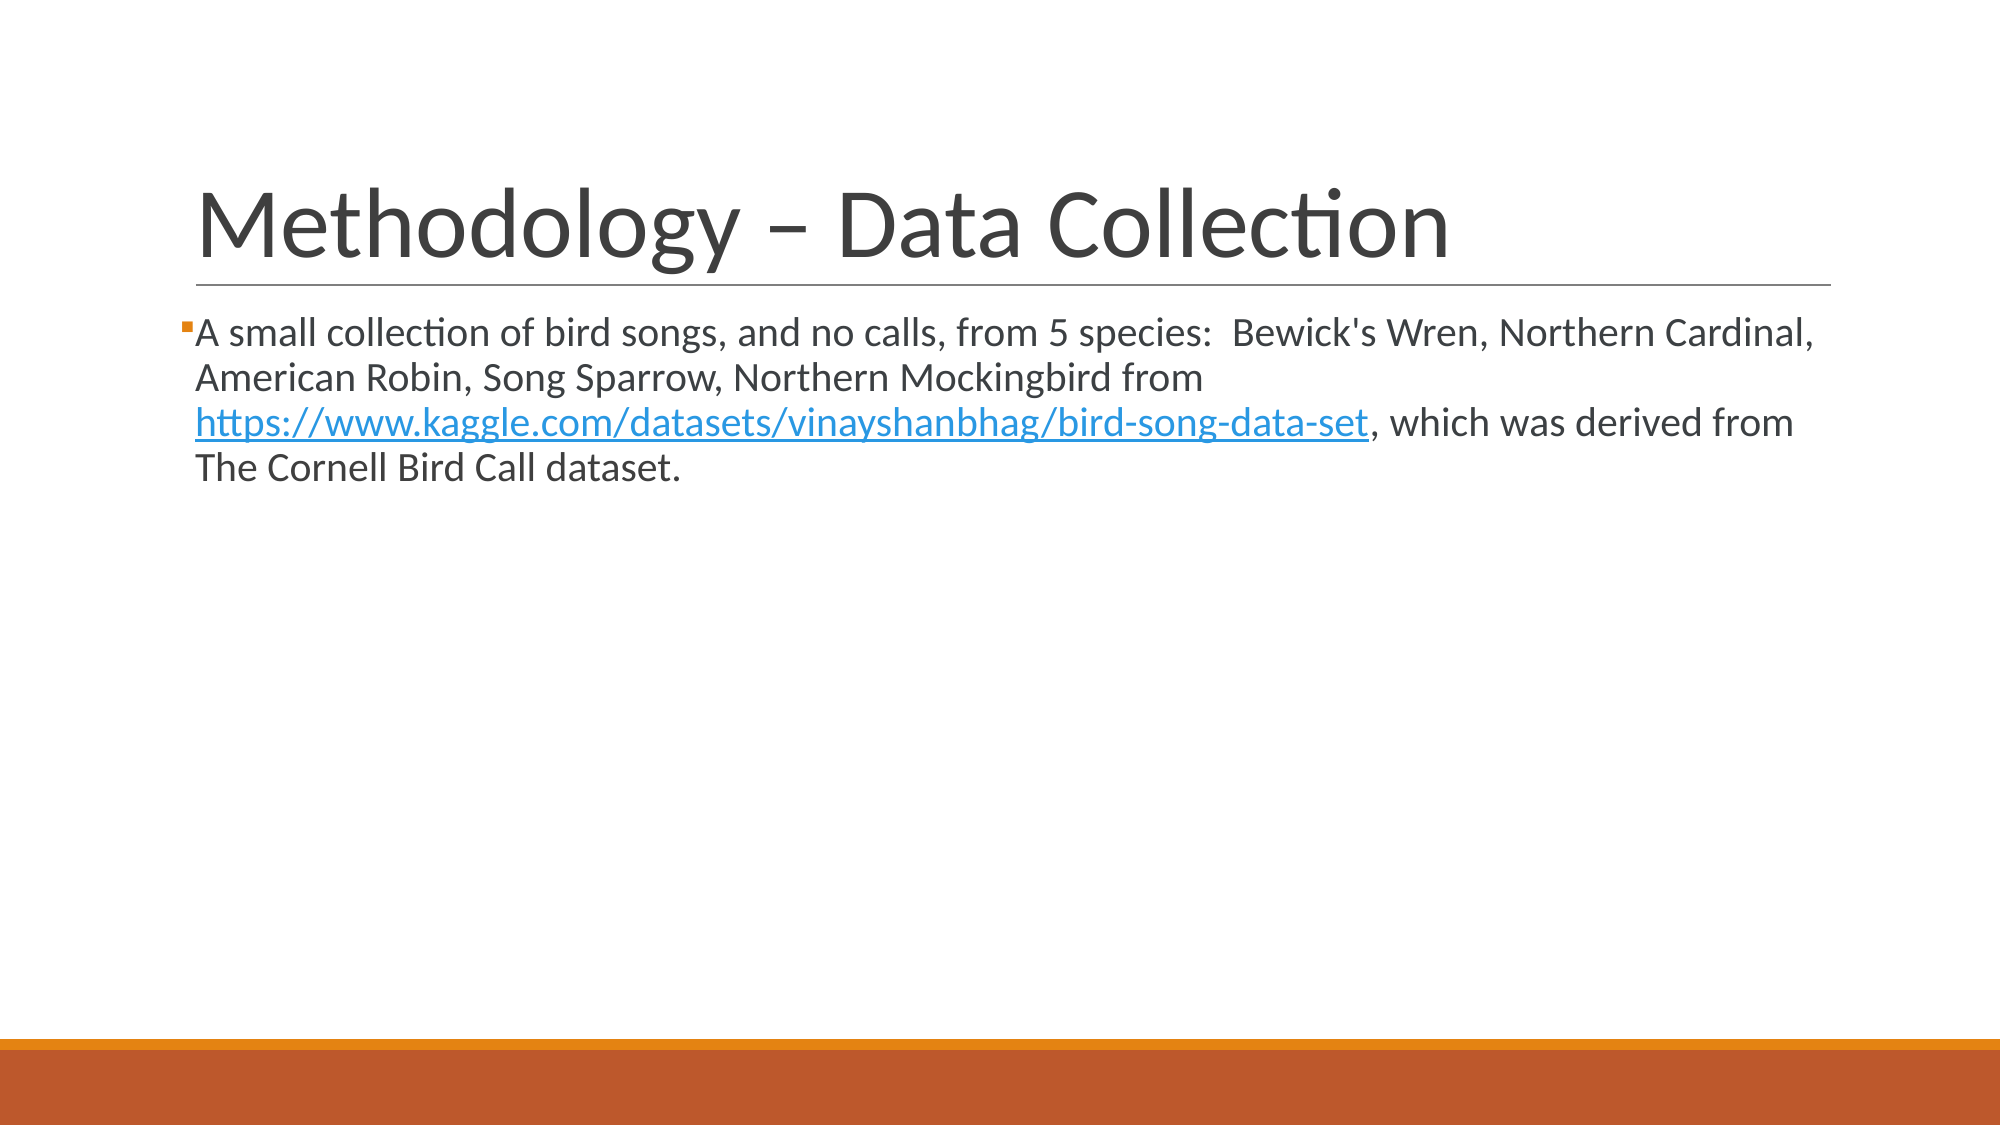

# Methodology – Data Collection
A small collection of bird songs, and no calls, from 5 species:  Bewick's Wren, Northern Cardinal, American Robin, Song Sparrow, Northern Mockingbird from https://www.kaggle.com/datasets/vinayshanbhag/bird-song-data-set, which was derived from The Cornell Bird Call dataset.